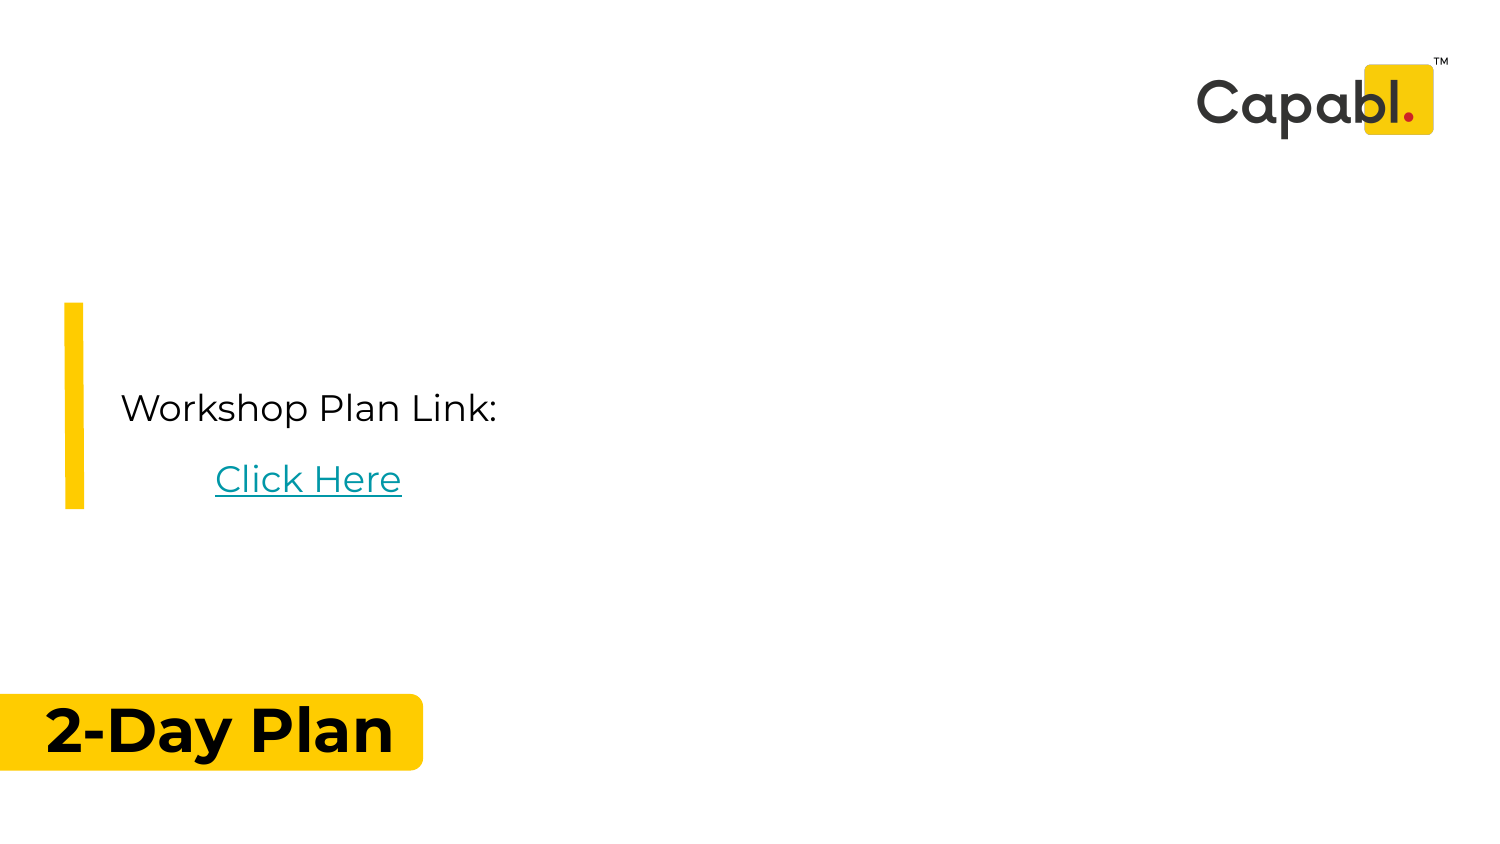

Workshop Plan Link:
Click Here

# 2-Day Plan